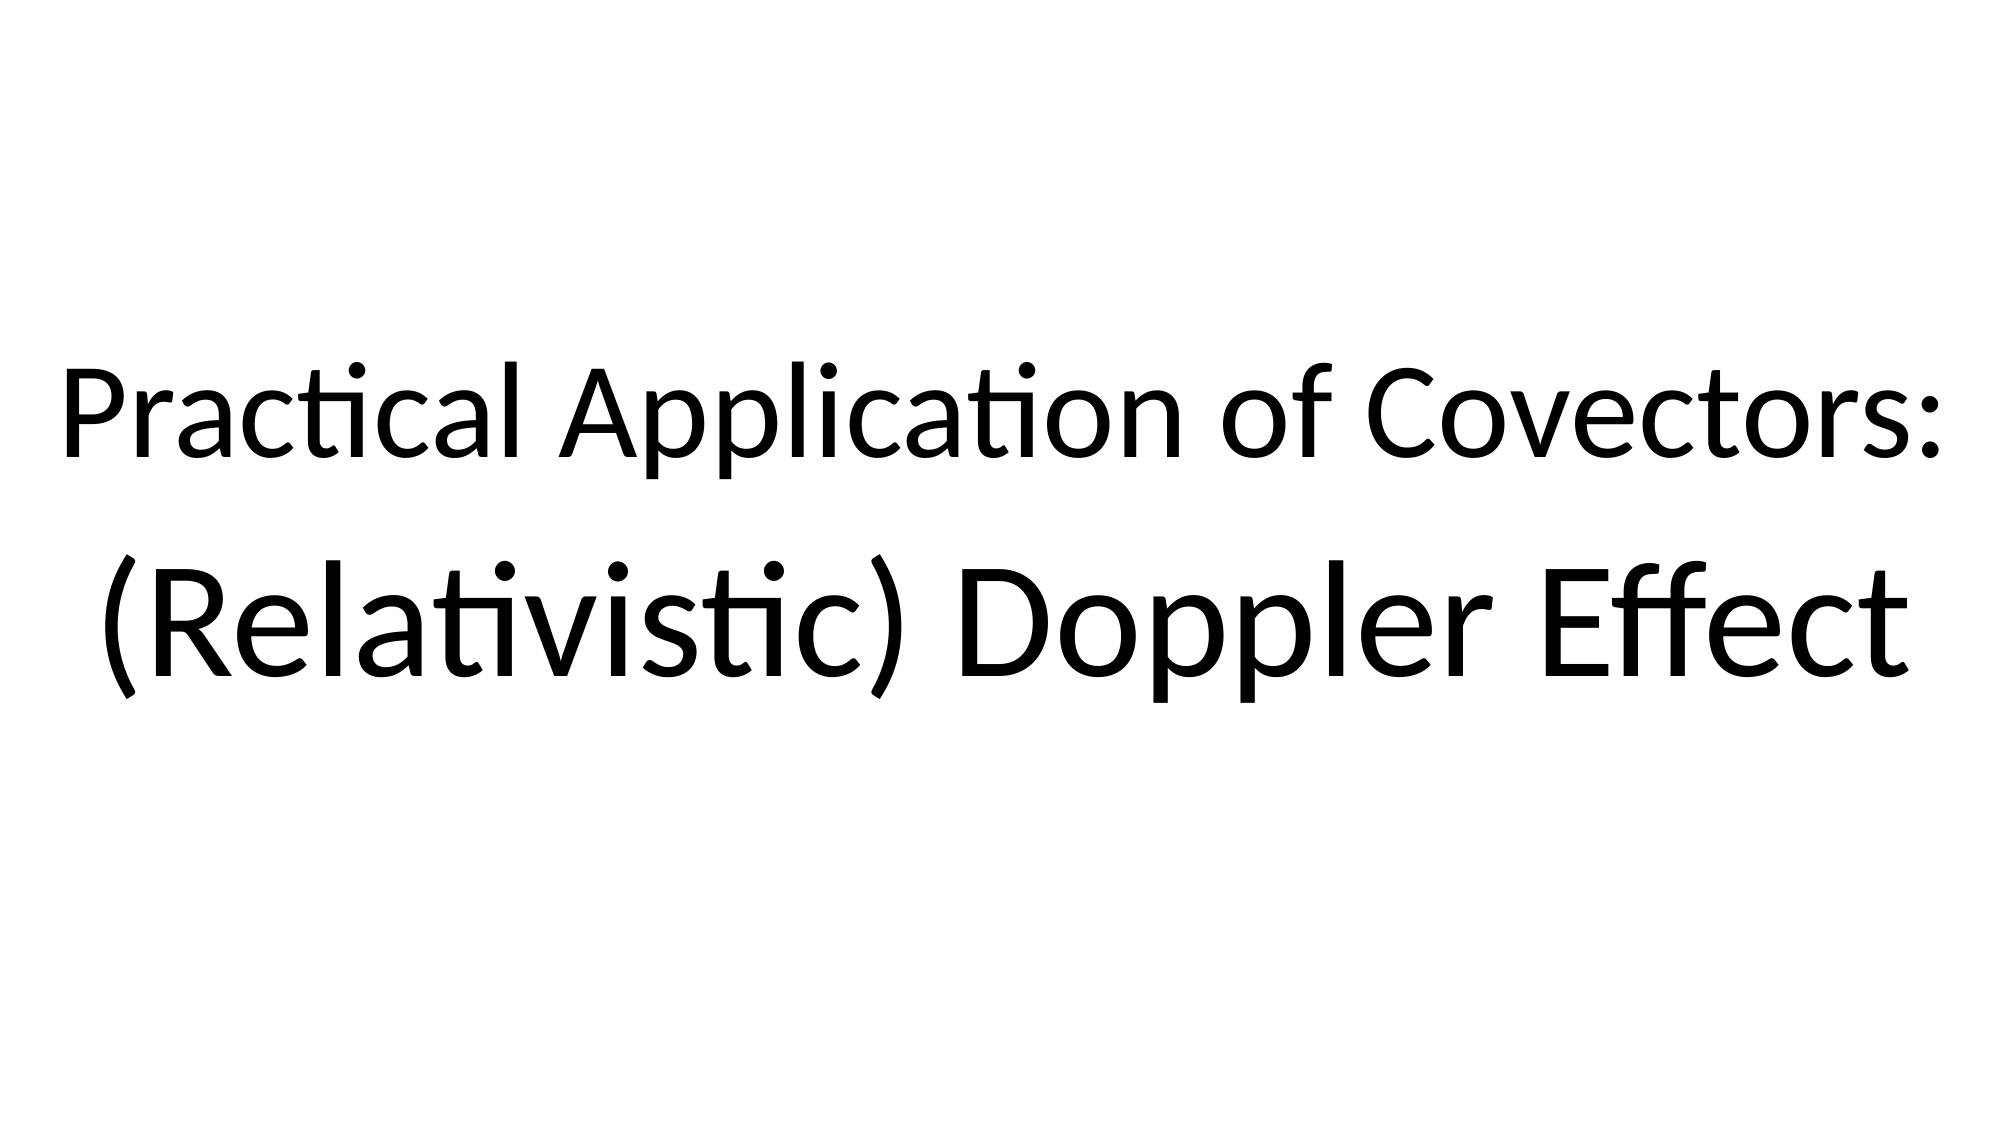

Practical Application of Covectors:
(Relativistic) Doppler Effect